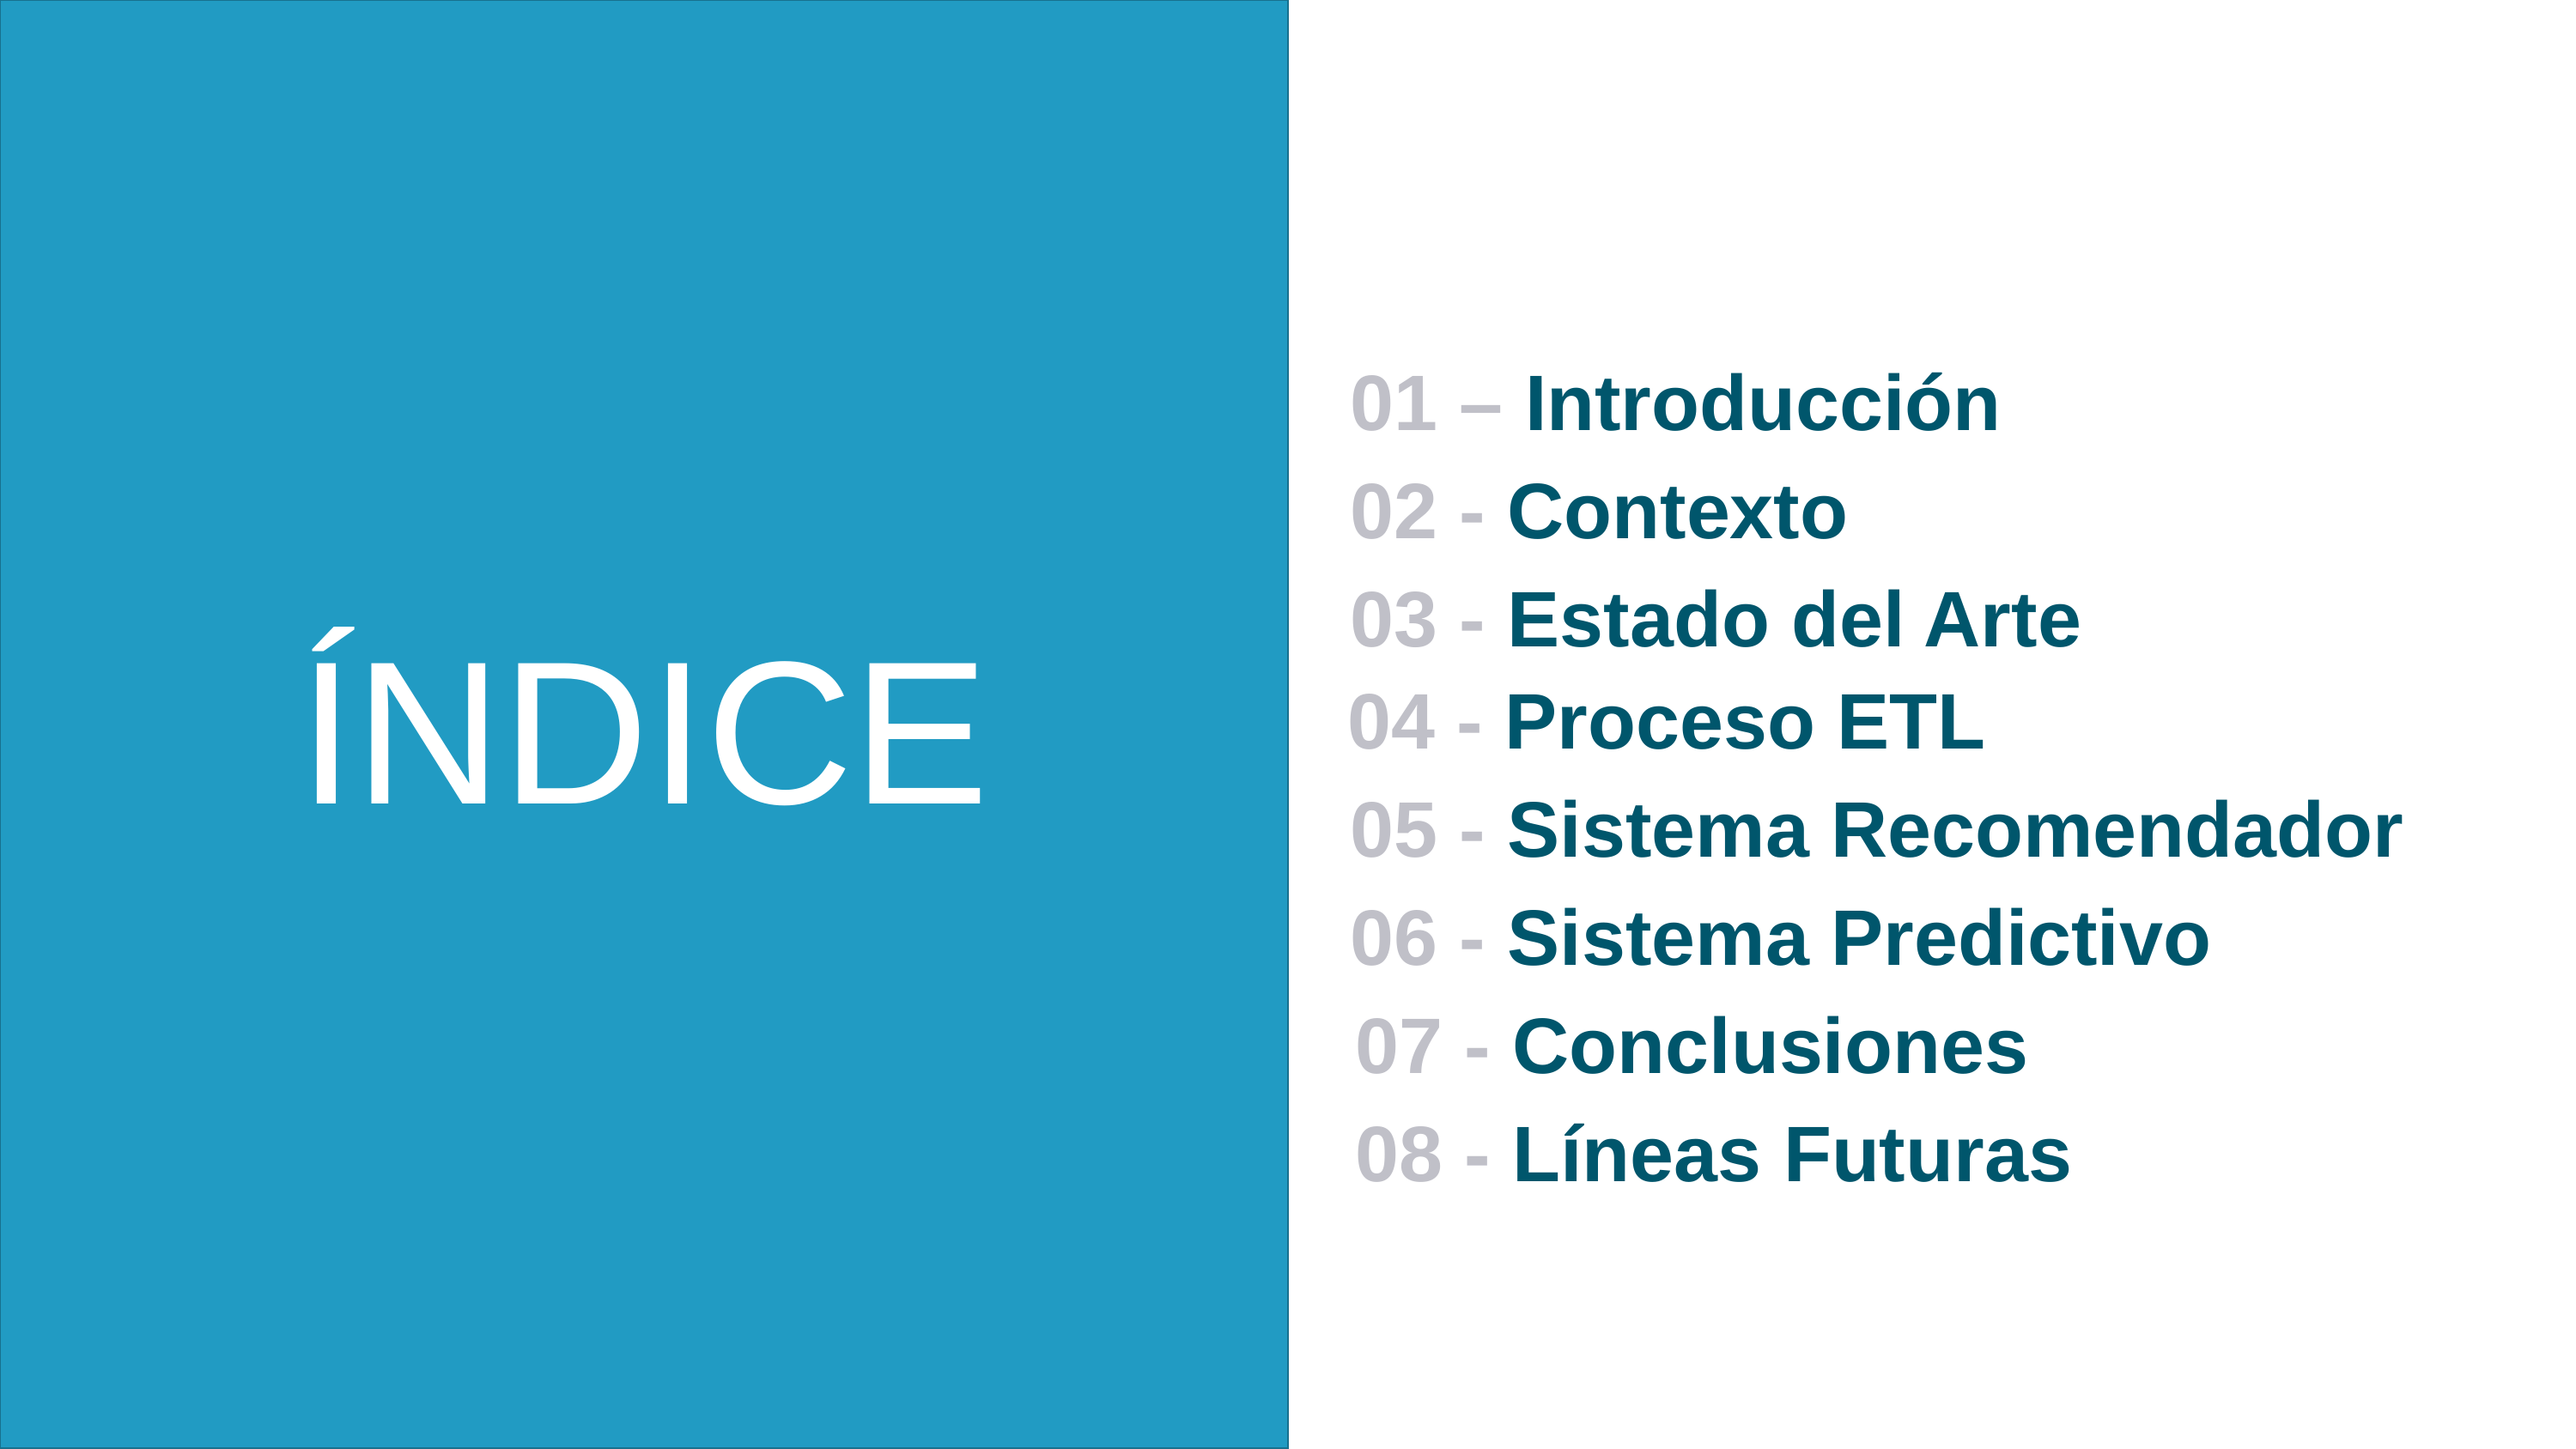

01 – Introducción
02 - Contexto
03 - Estado del Arte
ÍNDICE
04 - Proceso ETL
05 - Sistema Recomendador
06 - Sistema Predictivo
07 - Conclusiones
08 - Líneas Futuras